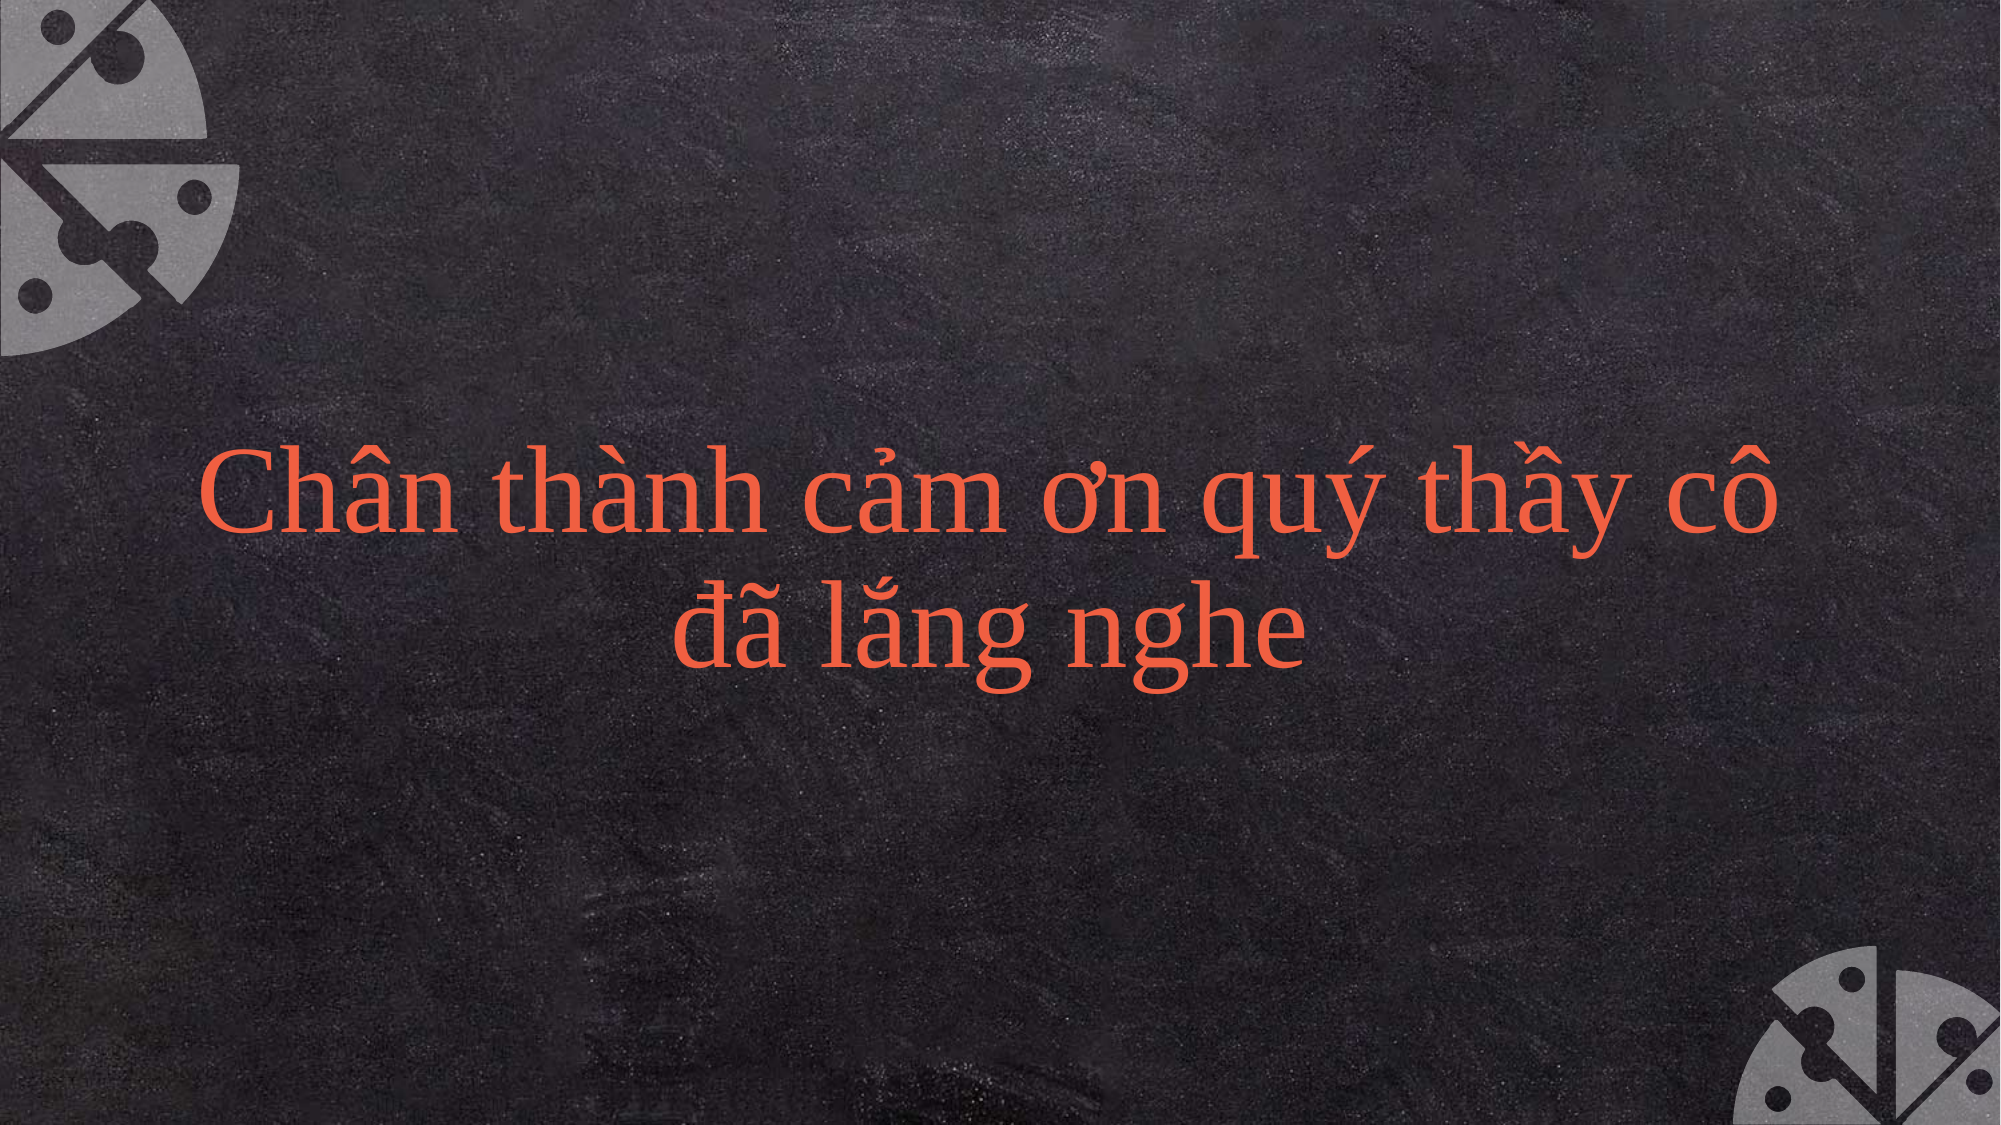

Chân thành cảm ơn quý thầy cô đã lắng nghe